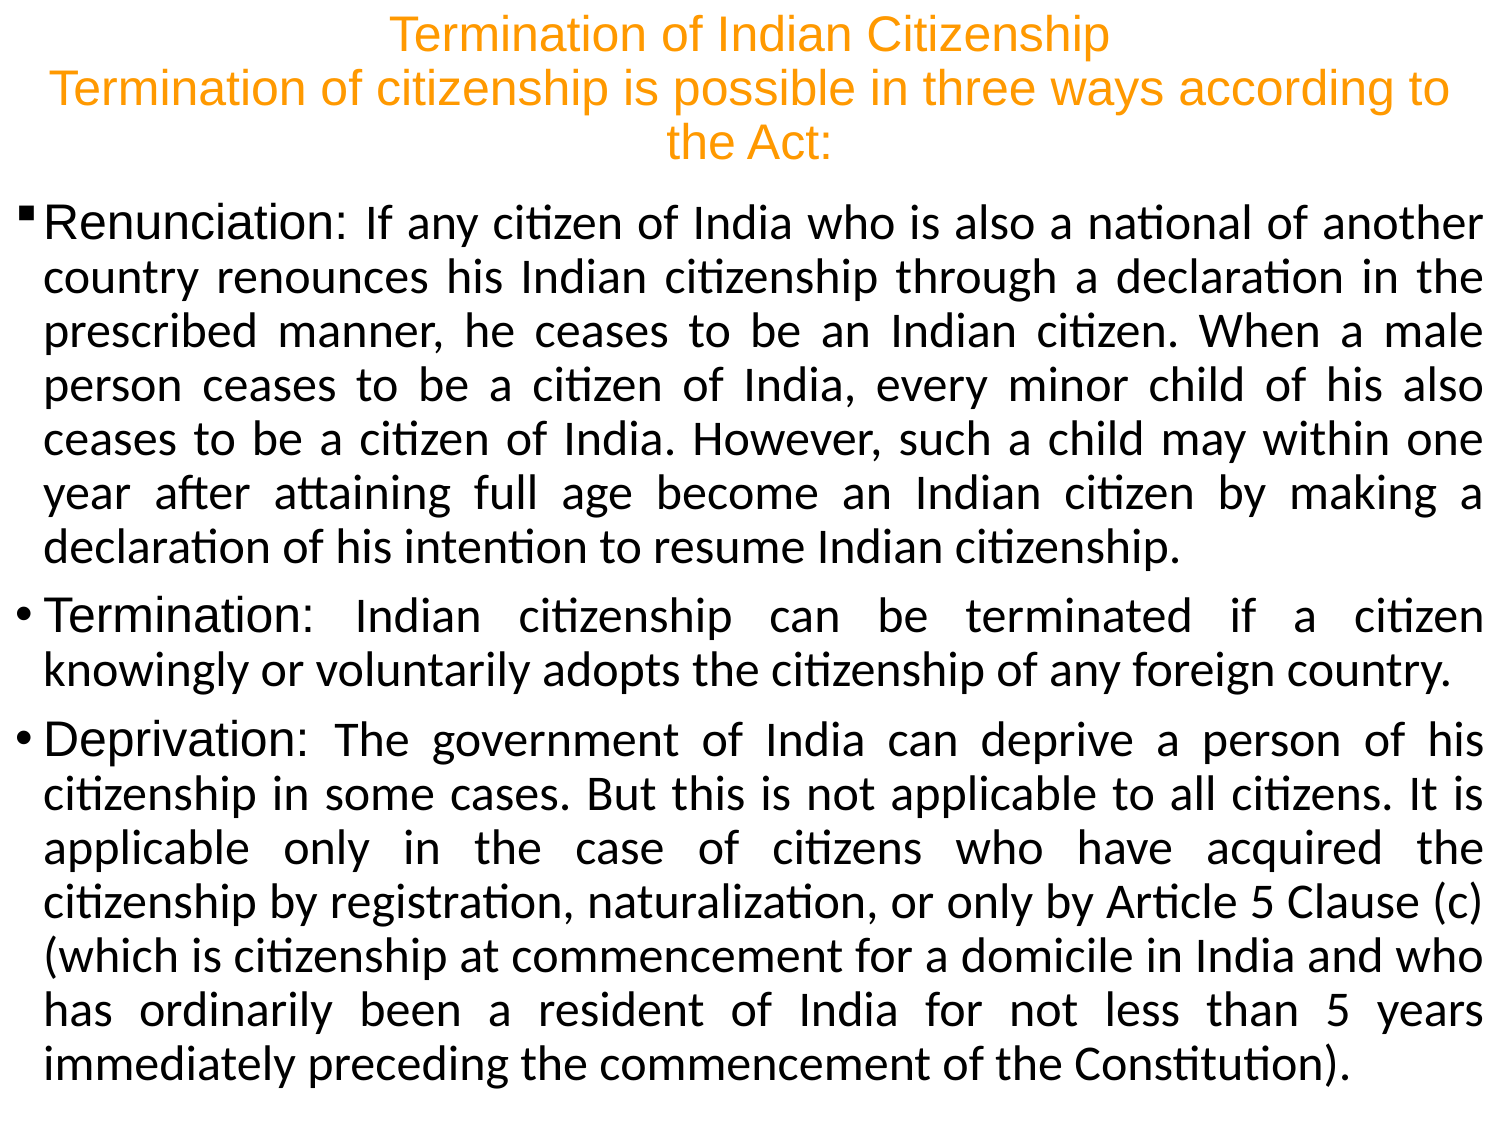

# Termination of Indian Citizenship Termination of citizenship is possible in three ways according to the Act:
Renunciation: If any citizen of India who is also a national of another country renounces his Indian citizenship through a declaration in the prescribed manner, he ceases to be an Indian citizen. When a male person ceases to be a citizen of India, every minor child of his also ceases to be a citizen of India. However, such a child may within one year after attaining full age become an Indian citizen by making a declaration of his intention to resume Indian citizen­ship.
Termination: Indian citizenship can be terminated if a citizen knowingly or voluntarily adopts the citizenship of any foreign country.
Deprivation: The government of India can deprive a person of his citizenship in some cases. But this is not applicable to all citizens. It is applicable only in the case of citizens who have acquired the citizenship by registration, naturalization, or only by Article 5 Clause (c) (which is citizenship at commencement for a domicile in India and who has ordinarily been a resident of India for not less than 5 years immediately preceding the commencement of the Constitution).